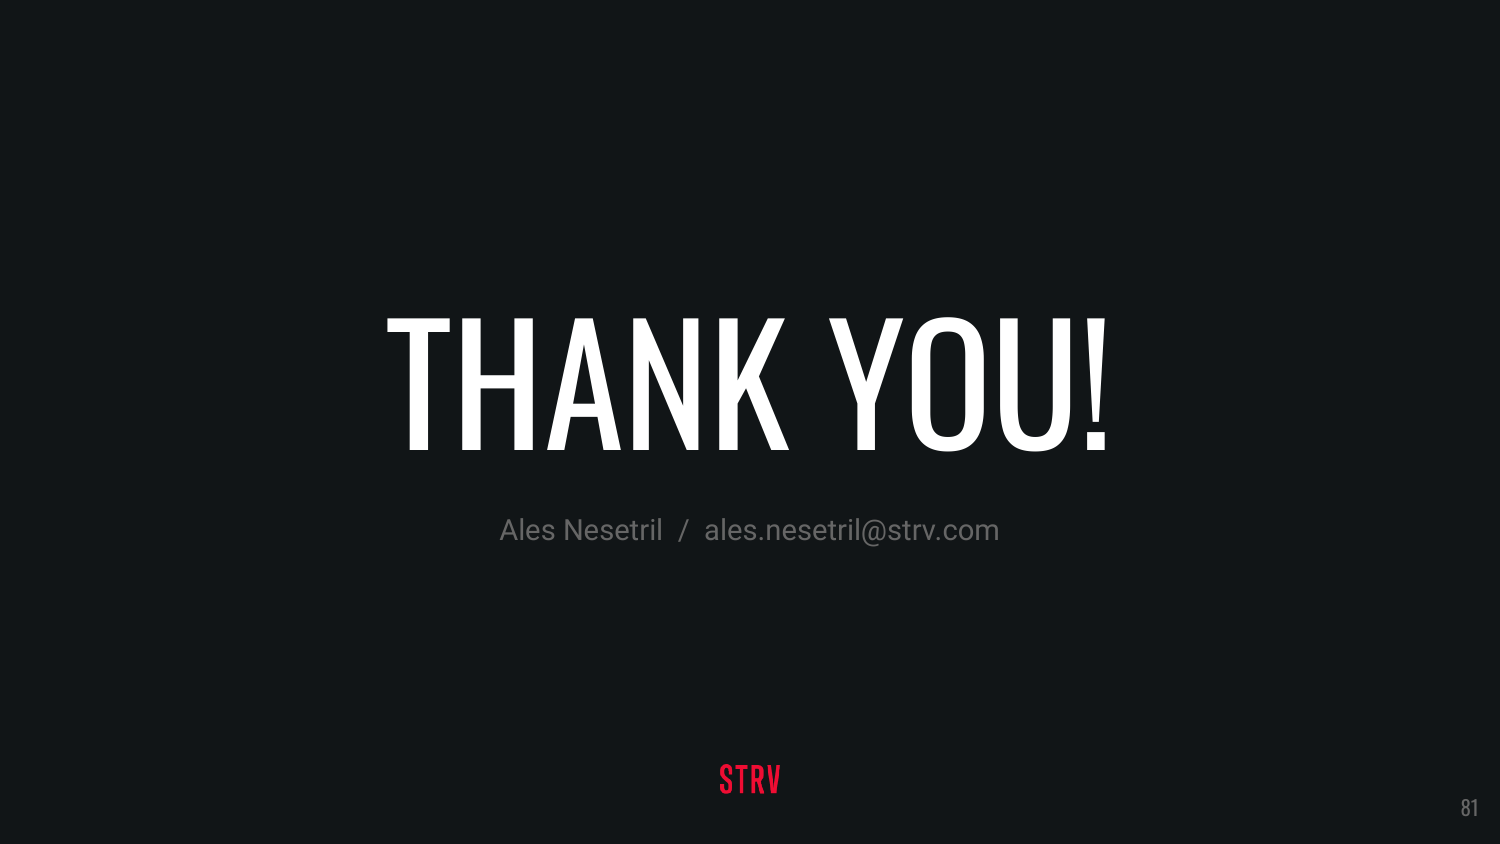

# THANK YOU!
Ales Nesetril  /  ales.nesetril@strv.com
81